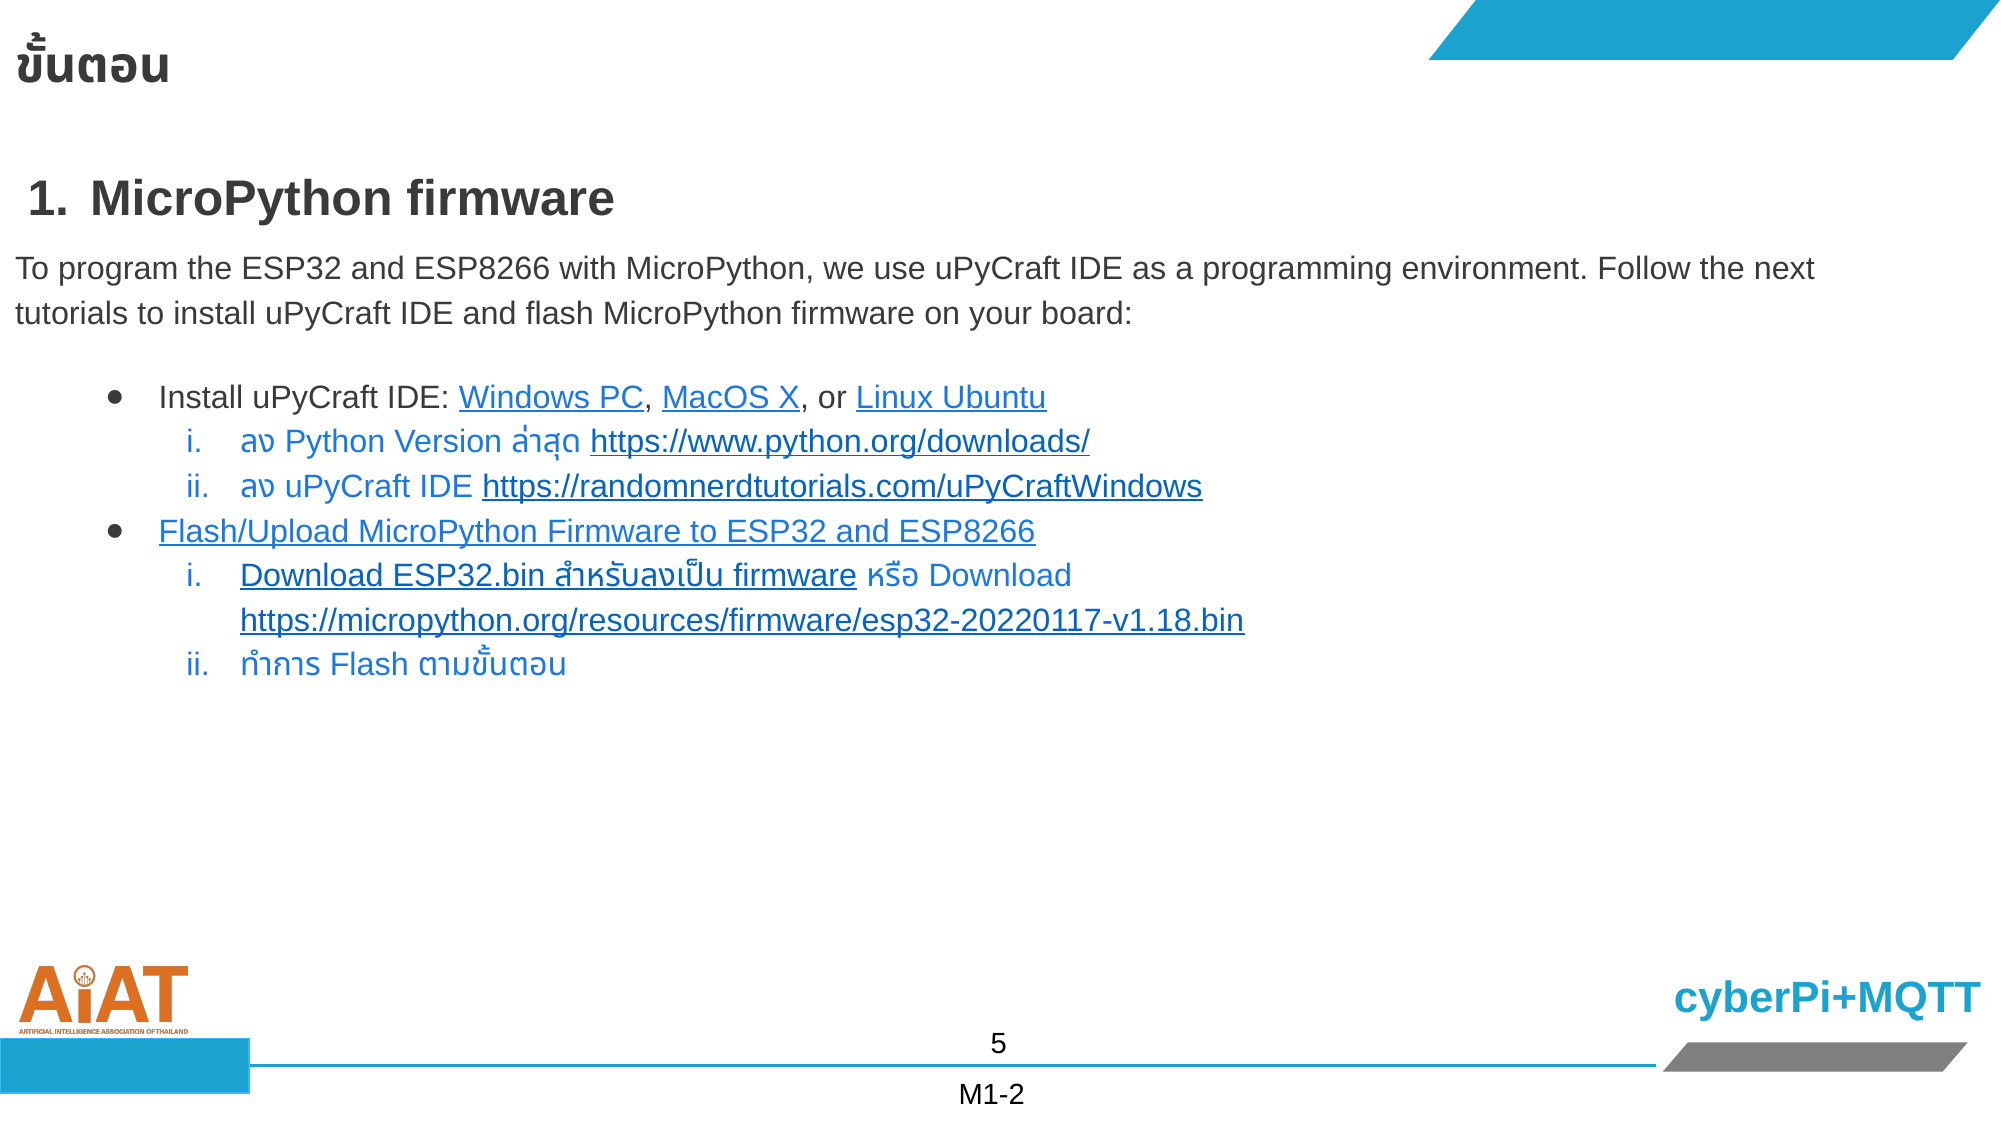

ขั้นตอน
MicroPython firmware
To program the ESP32 and ESP8266 with MicroPython, we use uPyCraft IDE as a programming environment. Follow the next tutorials to install uPyCraft IDE and flash MicroPython firmware on your board:
Install uPyCraft IDE: Windows PC, MacOS X, or Linux Ubuntu
ลง Python Version ล่าสุด https://www.python.org/downloads/
ลง uPyCraft IDE https://randomnerdtutorials.com/uPyCraftWindows
Flash/Upload MicroPython Firmware to ESP32 and ESP8266
Download ESP32.bin สำหรับลงเป็น firmware หรือ Download https://micropython.org/resources/firmware/esp32-20220117-v1.18.bin
ทำการ Flash ตามขั้นตอน